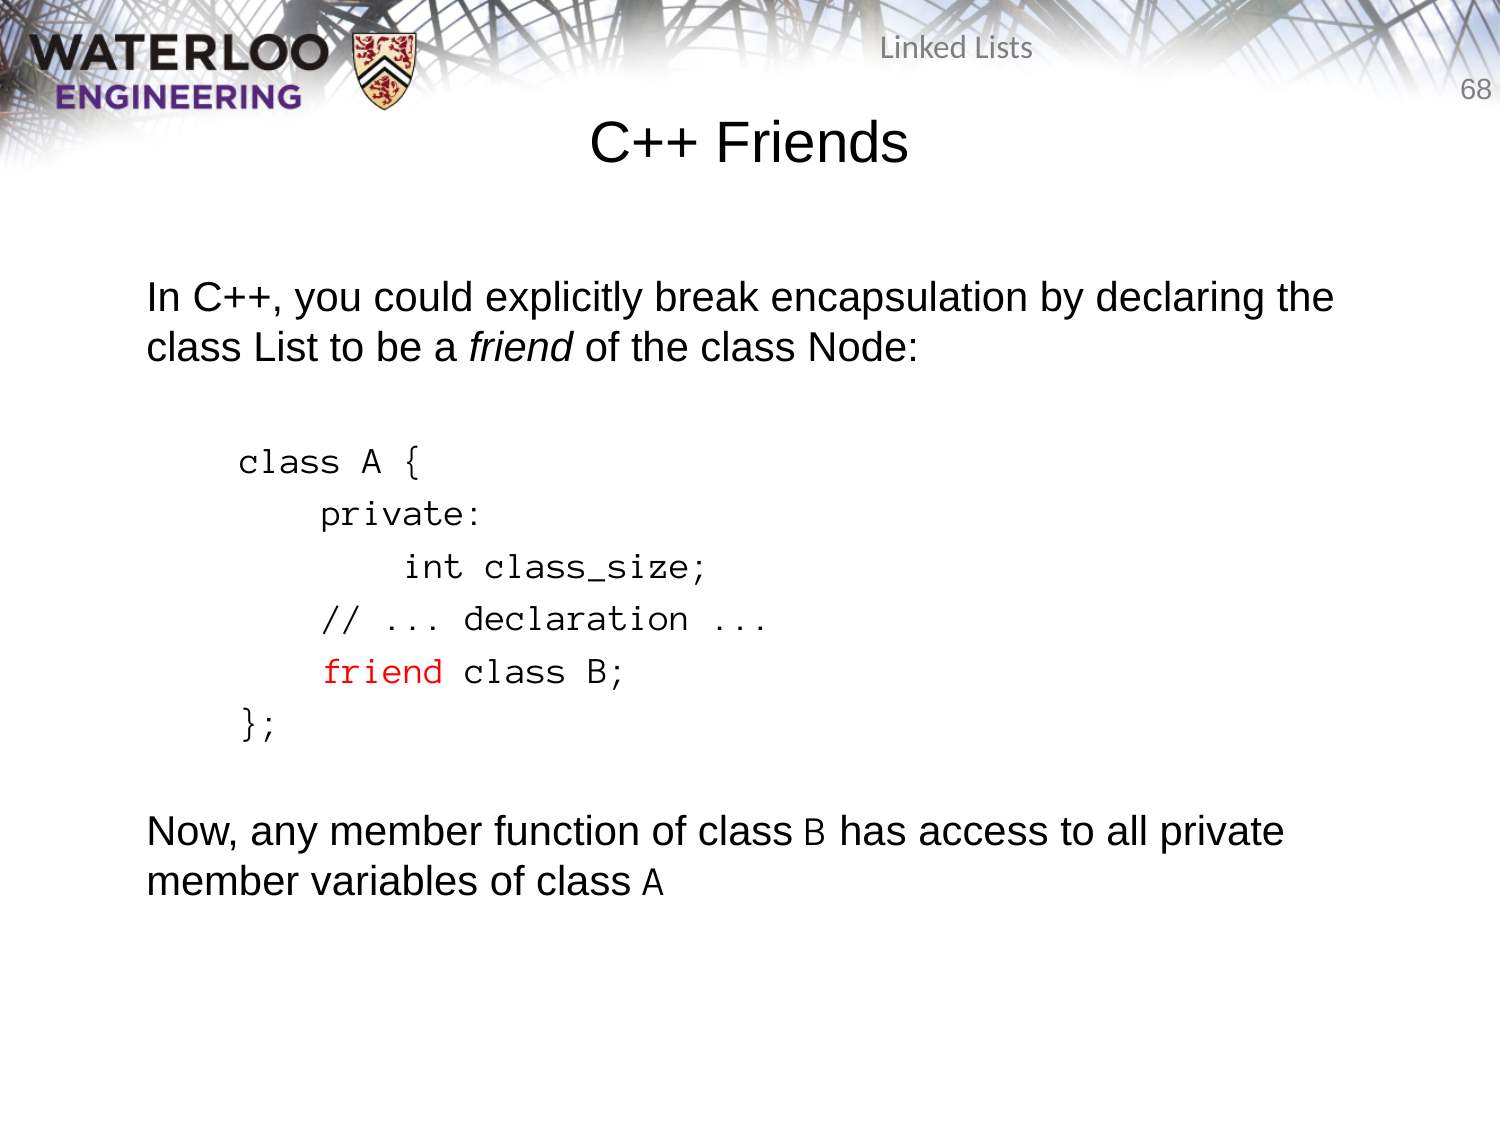

# C++ Friends
	In C++, you could explicitly break encapsulation by declaring the class List to be a friend of the class Node:

class A {
    private:
        int class_size;
    // ... declaration ...
    friend class B;
};

	Now, any member function of class B has access to all private member variables of class A